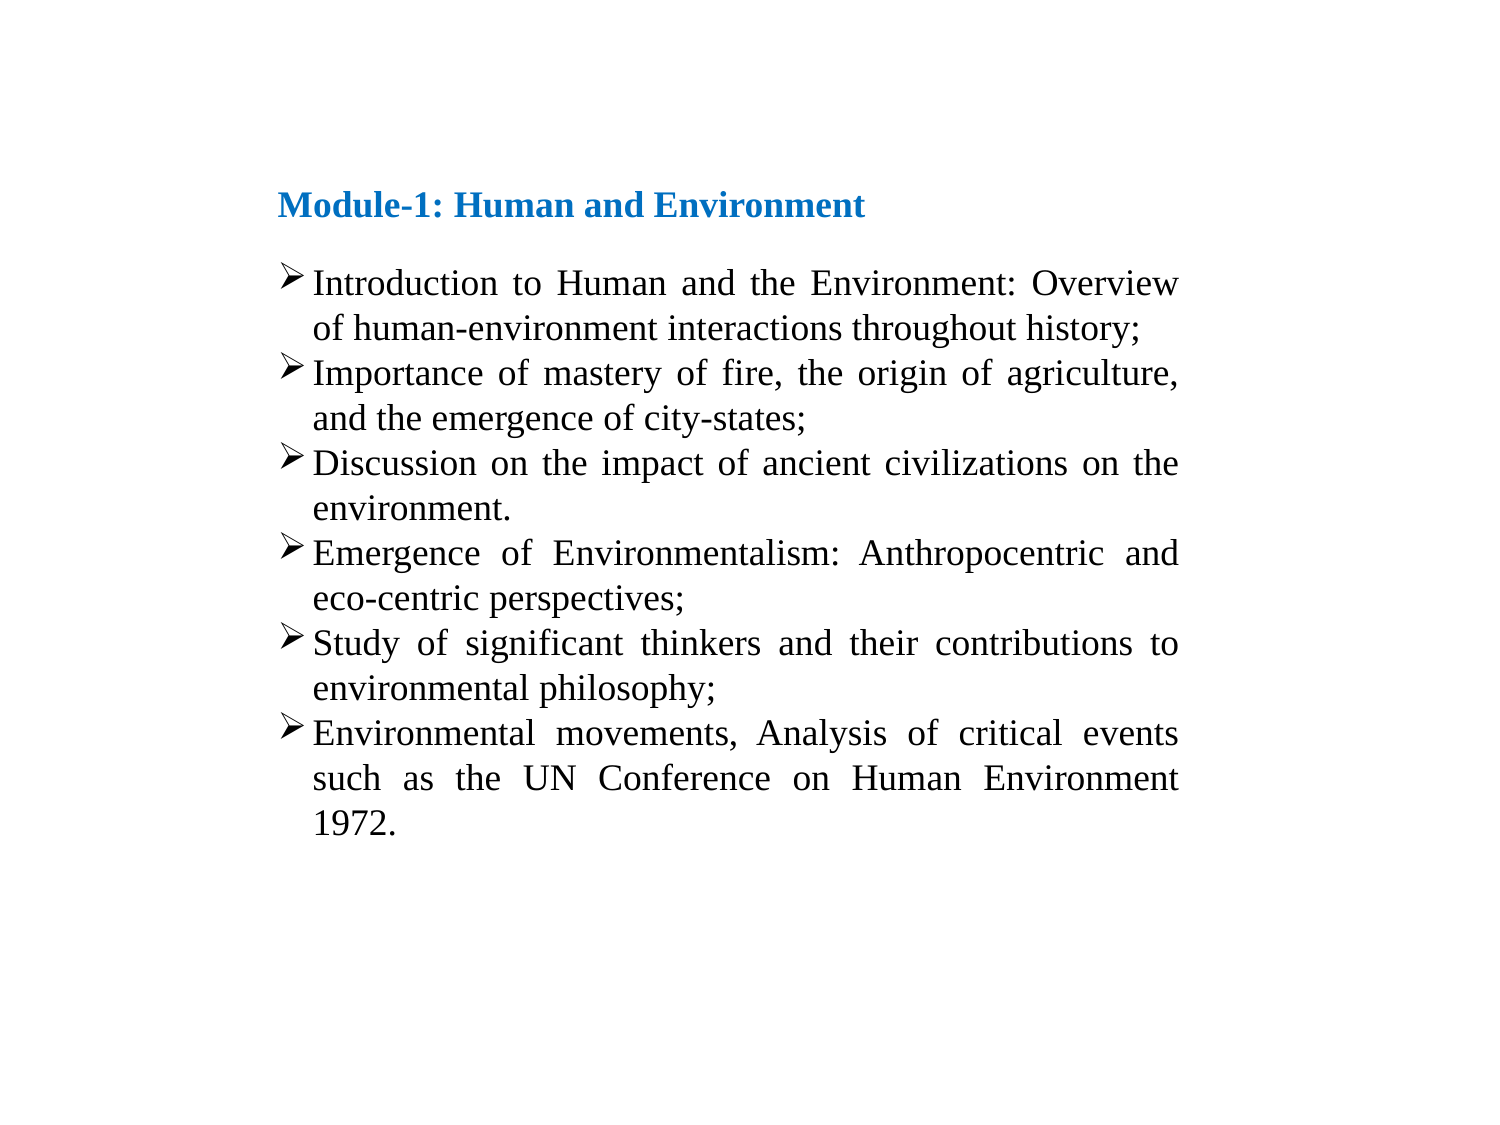

Module-1: Human and Environment

Introduction to Human and the Environment: Overview of human-environment interactions throughout history;
Importance of mastery of fire, the origin of agriculture, and the emergence of city-states;
Discussion on the impact of ancient civilizations on the environment.
Emergence of Environmentalism: Anthropocentric and eco-centric perspectives;
Study of significant thinkers and their contributions to environmental philosophy;
Environmental movements, Analysis of critical events such as the UN Conference on Human Environment 1972.